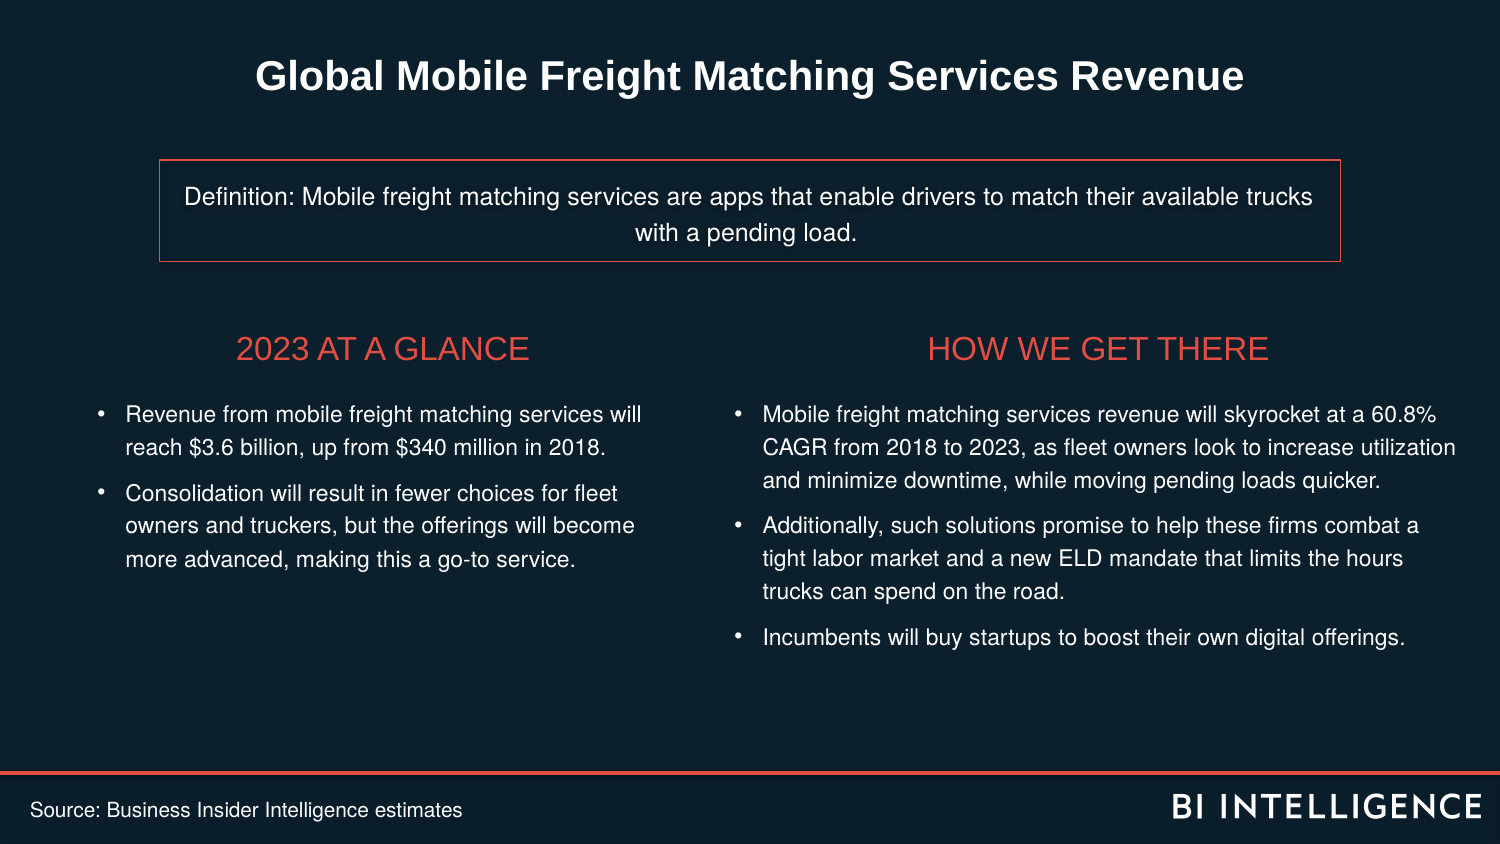

Global Mobile Freight Matching Services Revenue
Definition: Mobile freight matching services are apps that enable drivers to match their available trucks with a pending load.
2023 AT A GLANCE
Revenue from mobile freight matching services will reach $3.6 billion, up from $340 million in 2018.
Consolidation will result in fewer choices for fleet owners and truckers, but the offerings will become more advanced, making this a go-to service.

HOW WE GET THERE
Mobile freight matching services revenue will skyrocket at a 60.8% CAGR from 2018 to 2023, as fleet owners look to increase utilization and minimize downtime, while moving pending loads quicker.
Additionally, such solutions promise to help these firms combat a tight labor market and a new ELD mandate that limits the hours trucks can spend on the road.
Incumbents will buy startups to boost their own digital offerings.
Source: Business Insider Intelligence estimates